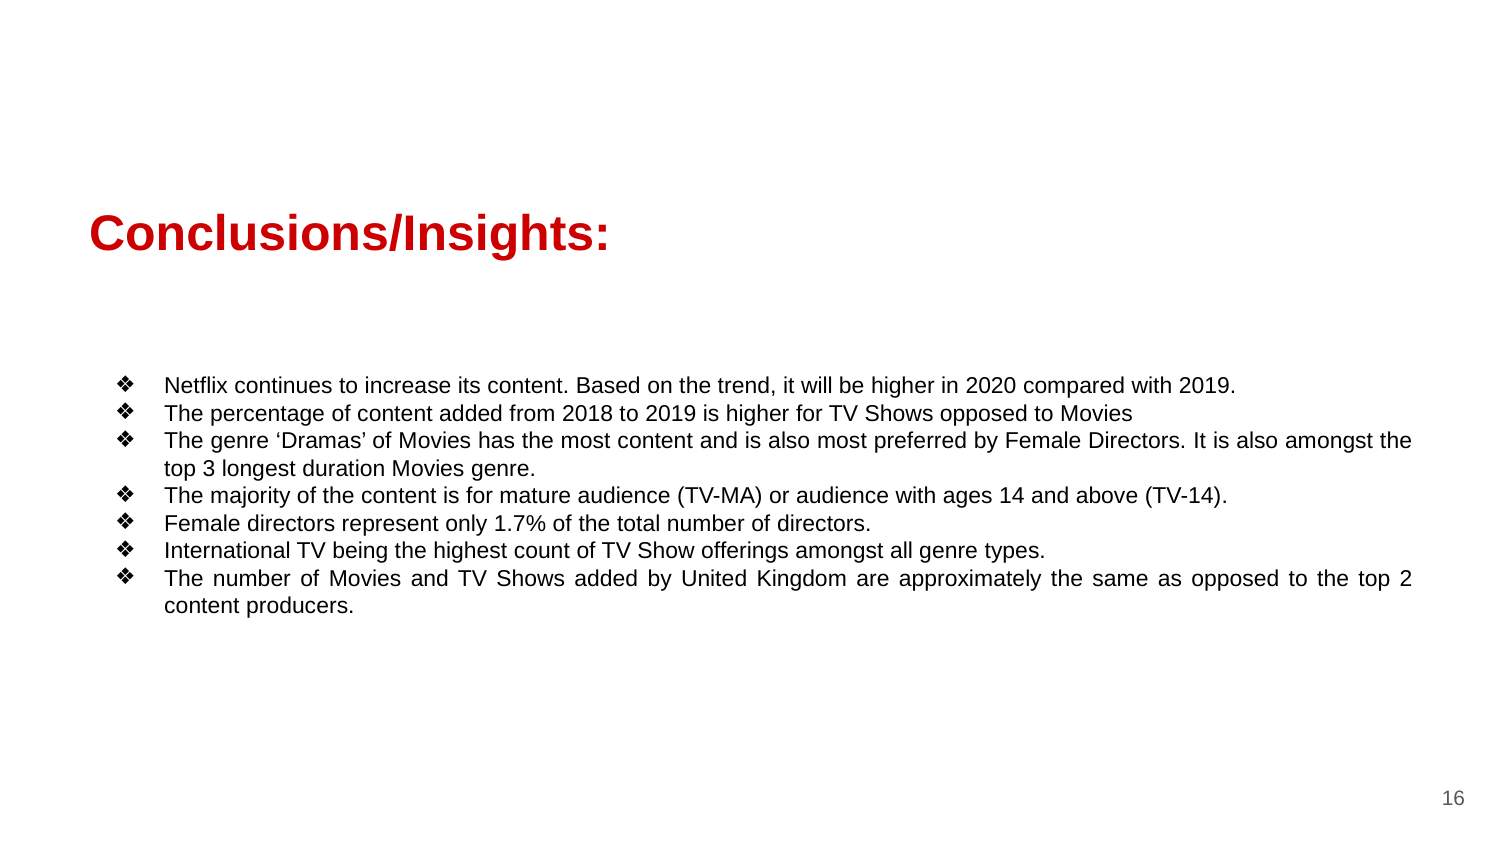

Conclusions/Insights:

Netflix continues to increase its content. Based on the trend, it will be higher in 2020 compared with 2019.
The percentage of content added from 2018 to 2019 is higher for TV Shows opposed to Movies
The genre ‘Dramas’ of Movies has the most content and is also most preferred by Female Directors. It is also amongst the top 3 longest duration Movies genre.
The majority of the content is for mature audience (TV-MA) or audience with ages 14 and above (TV-14).
Female directors represent only 1.7% of the total number of directors.
International TV being the highest count of TV Show offerings amongst all genre types.
The number of Movies and TV Shows added by United Kingdom are approximately the same as opposed to the top 2 content producers.
16